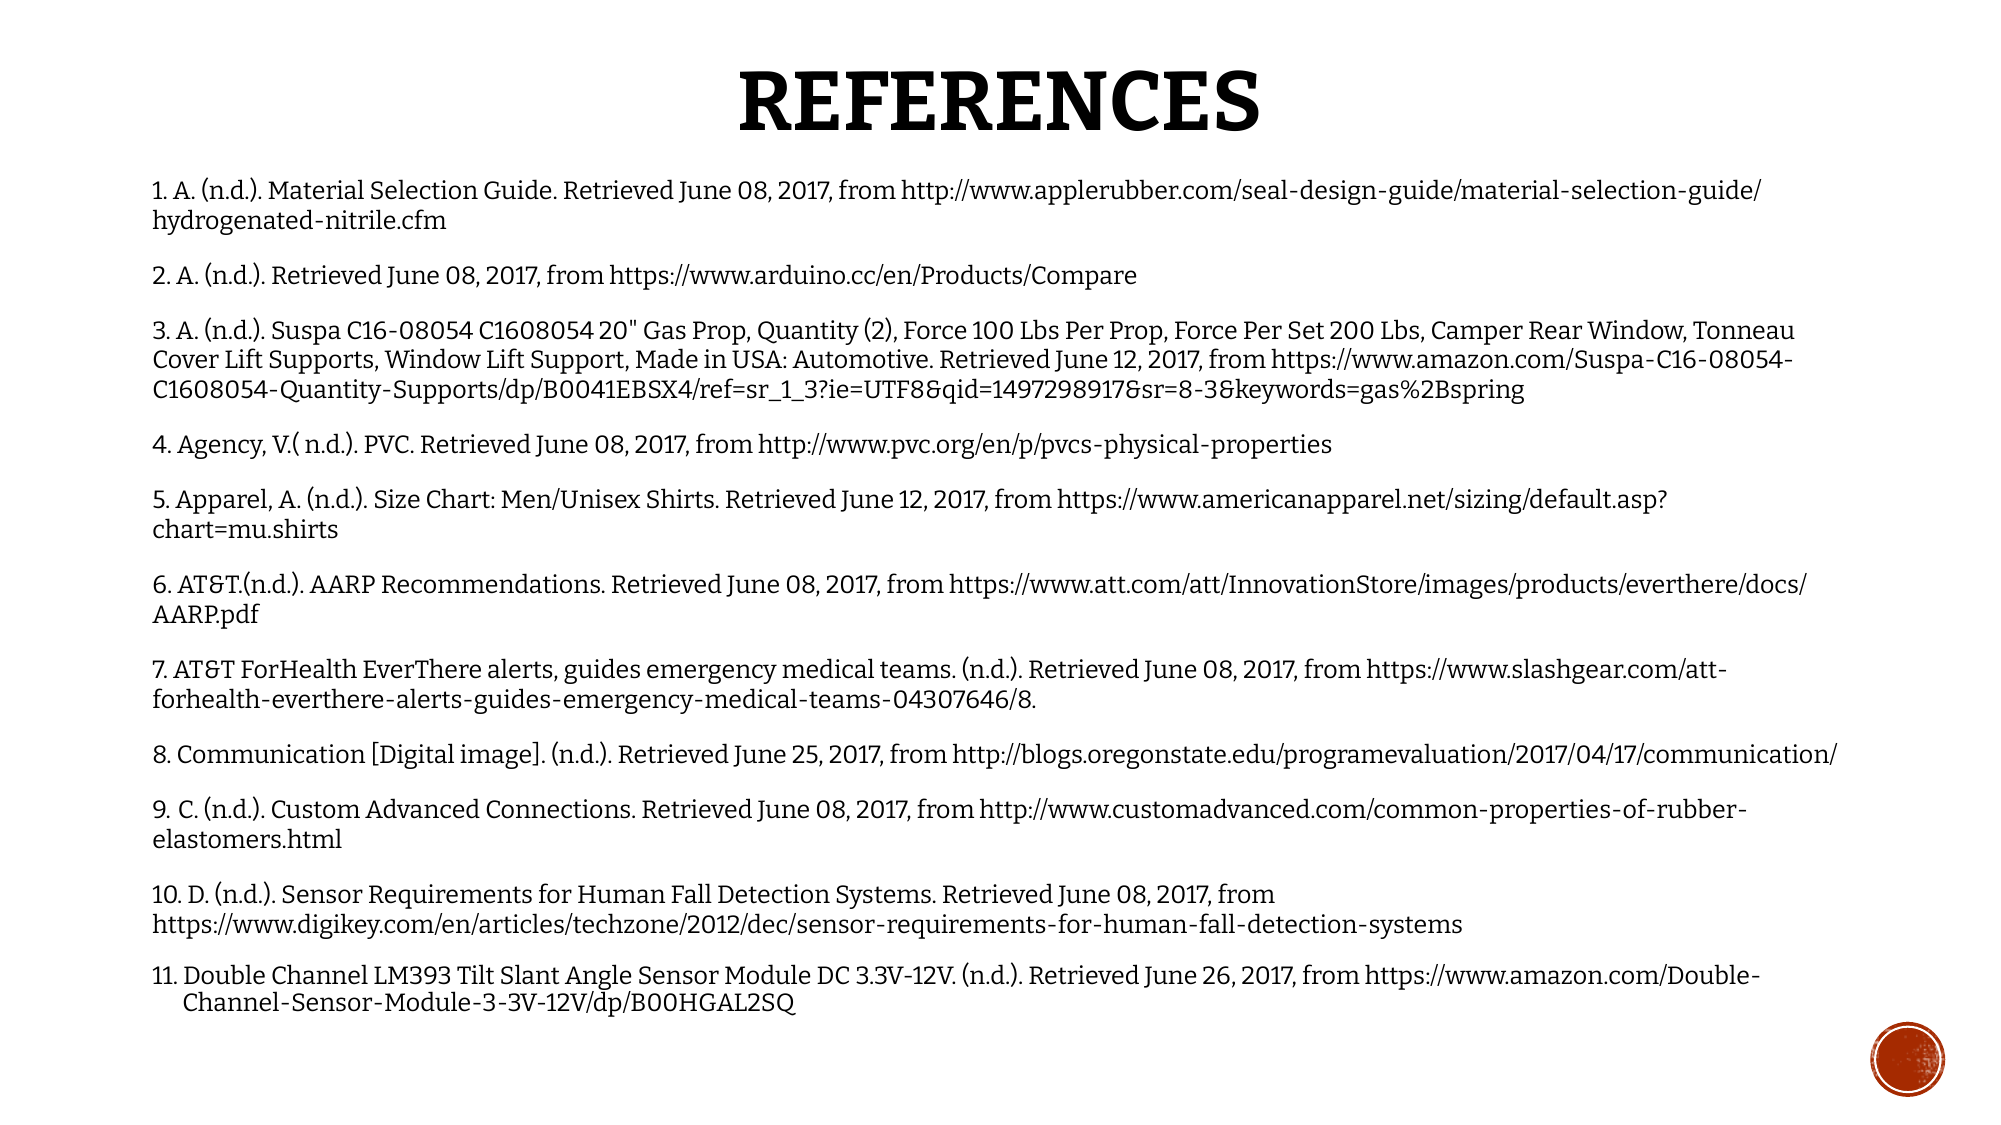

# References
1. A. (n.d.). Material Selection Guide. Retrieved June 08, 2017, from http://www.applerubber.com/seal-design-guide/material-selection-guide/hydrogenated-nitrile.cfm ​
2. A. (n.d.). Retrieved June 08, 2017, from https://www.arduino.cc/en/Products/Compare
3. A. (n.d.). Suspa C16-08054 C1608054 20" Gas Prop, Quantity (2), Force 100 Lbs Per Prop, Force Per Set 200 Lbs, Camper Rear Window, Tonneau Cover Lift Supports, Window Lift Support, Made in USA: Automotive. Retrieved June 12, 2017, from https://www.amazon.com/Suspa-C16-08054-C1608054-Quantity-Supports/dp/B0041EBSX4/ref=sr_1_3?ie=UTF8&qid=1497298917&sr=8-3&keywords=gas%2Bspring​
4. Agency, V.( n.d.). PVC. Retrieved June 08, 2017, from http://www.pvc.org/en/p/pvcs-physical-properties​
5. Apparel, A. (n.d.). Size Chart: Men/Unisex Shirts. Retrieved June 12, 2017, from https://www.americanapparel.net/sizing/default.asp?chart=mu.shirts​
6. AT&T.(n.d.). AARP Recommendations. Retrieved June 08, 2017, from https://www.att.com/att/InnovationStore/images/products/everthere/docs/AARP.pdf​​
7. AT&T ForHealth EverThere alerts, guides emergency medical teams. (n.d.). Retrieved June 08, 2017, from https://www.slashgear.com/att-forhealth-everthere-alerts-guides-emergency-medical-teams-04307646/8.
8. Communication [Digital image]. (n.d.). Retrieved June 25, 2017, from http://blogs.oregonstate.edu/programevaluation/2017/04/17/communication/
9. C. (n.d.). Custom Advanced Connections. Retrieved June 08, 2017, from http://www.customadvanced.com/common-properties-of-rubber-elastomers.html​
10. D. (n.d.). Sensor Requirements for Human Fall Detection Systems. Retrieved June 08, 2017, from https://www.digikey.com/en/articles/techzone/2012/dec/sensor-requirements-for-human-fall-detection-systems​
11. Double Channel LM393 Tilt Slant Angle Sensor Module DC 3.3V-12V. (n.d.). Retrieved June 26, 2017, from https://www.amazon.com/Double-Channel-Sensor-Module-3-3V-12V/dp/B00HGAL2SQ